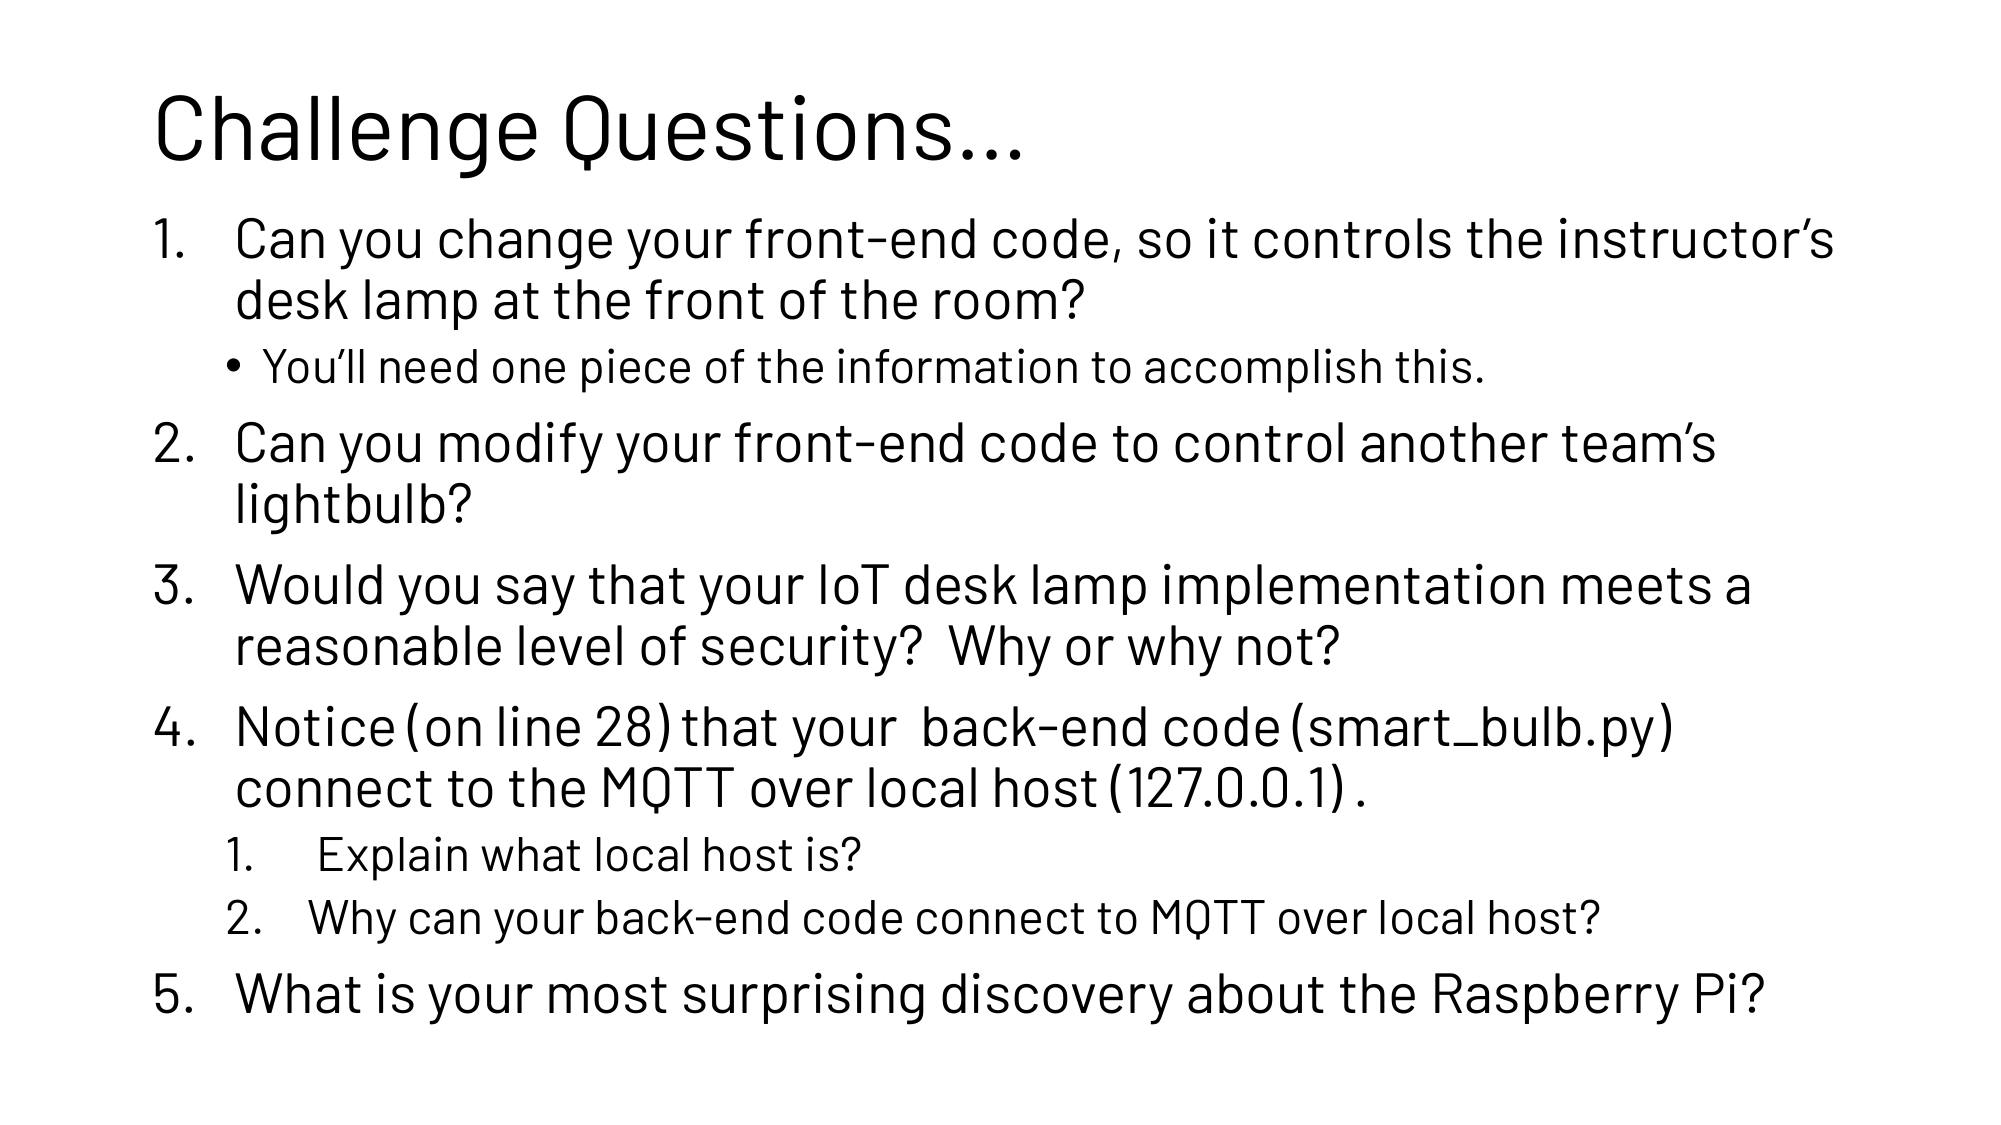

# Challenge Questions…
Can you change your front-end code, so it controls the instructor’s desk lamp at the front of the room?
You’ll need one piece of the information to accomplish this.
Can you modify your front-end code to control another team’s lightbulb?
Would you say that your IoT desk lamp implementation meets a reasonable level of security?  Why or why not?
Notice (on line 28) that your  back-end code (smart_bulb.py) connect to the MQTT over local host (127.0.0.1) .
 Explain what local host is?
Why can your back-end code connect to MQTT over local host?
What is your most surprising discovery about the Raspberry Pi?